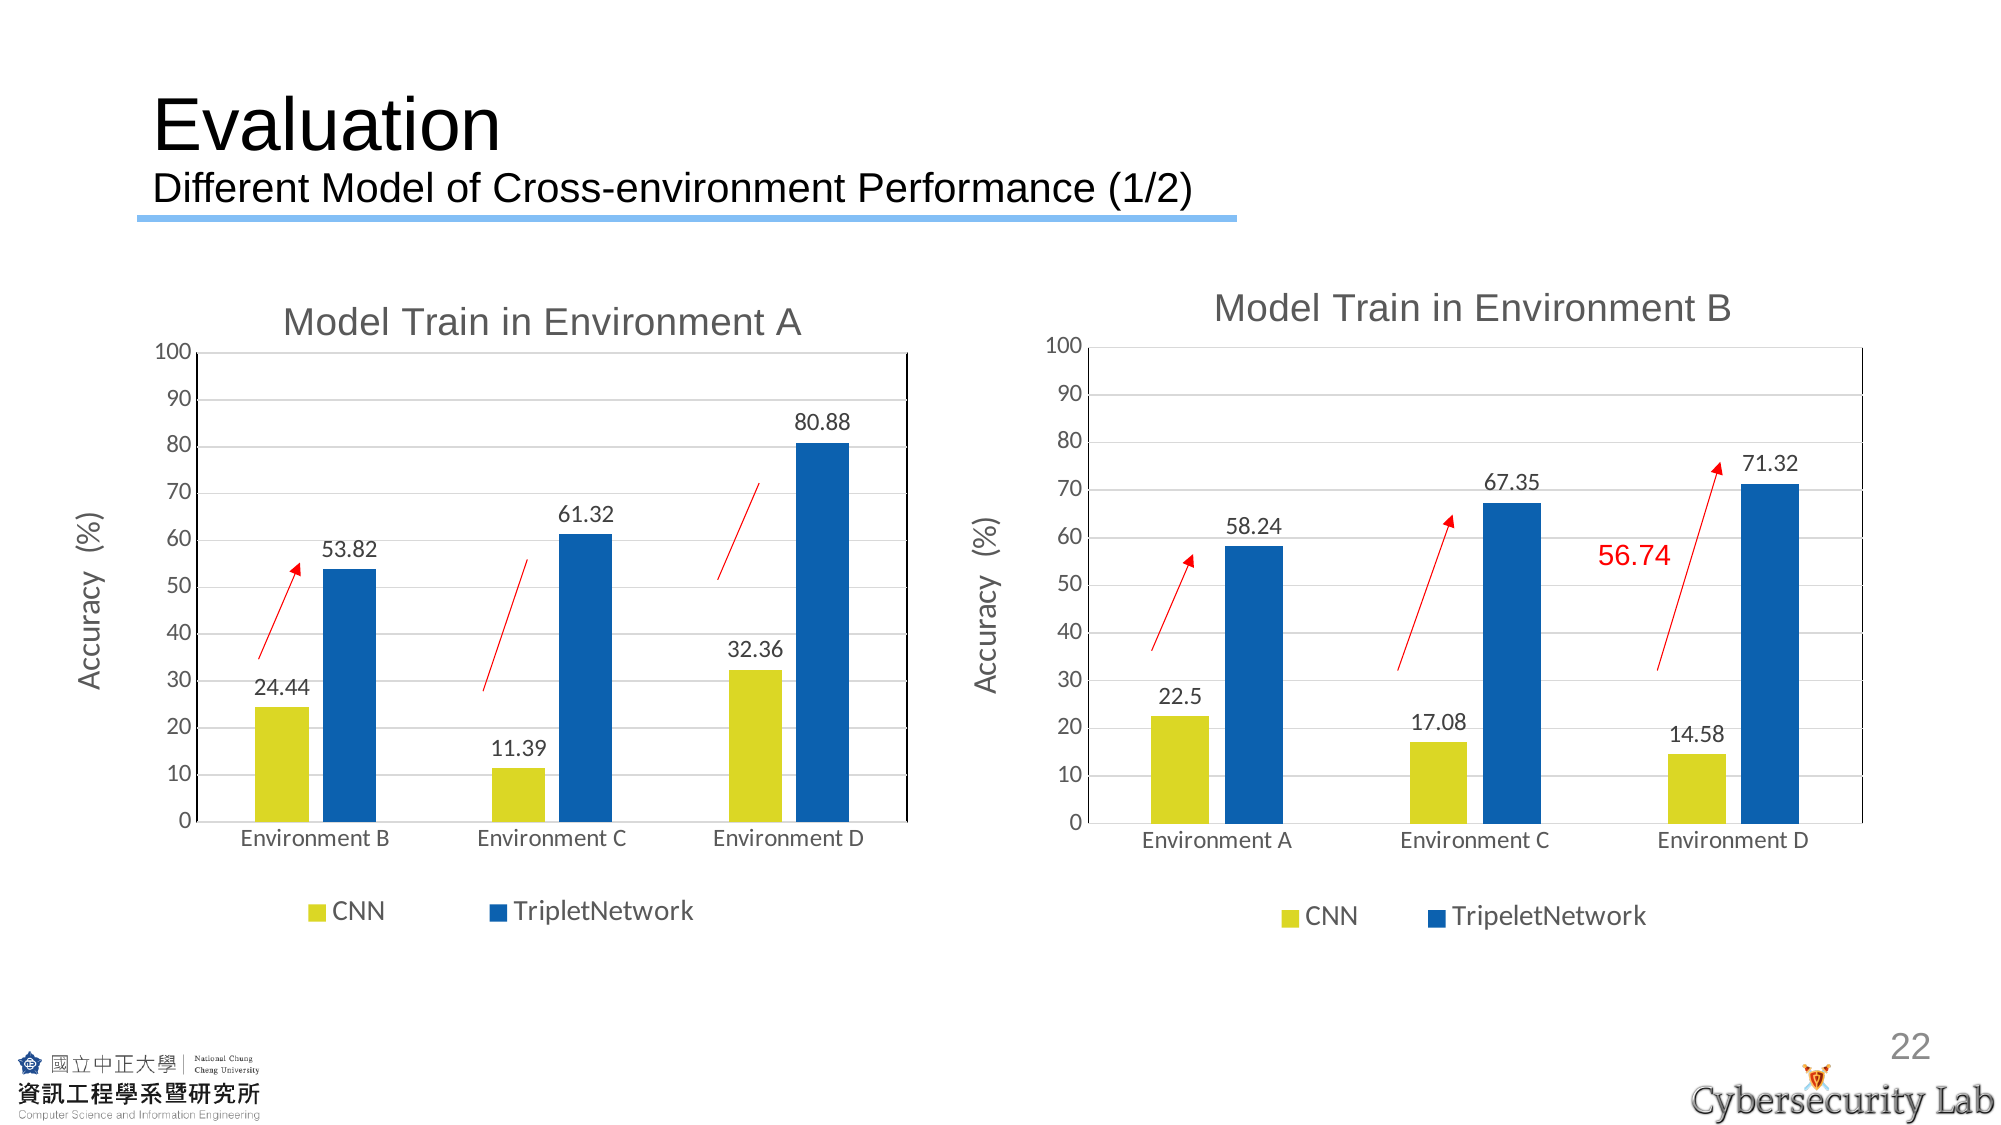

# Evaluation Different Model of Cross-environment Performance (1/2)

### Chart: Model Train in Environment B

| Category | CNN | TripeletNetwork |
|---|---|---|
| Environment A | 22.5 | 58.24 |
| Environment C | 17.08 | 67.35 |
| Environment D | 14.58 | 71.32 |

### Chart: Model Train in Environment A

| Category | CNN | TripletNetwork |
|---|---|---|
| Environment B | 24.44 | 53.82 |
| Environment C | 11.39 | 61.32 |
| Environment D | 32.36 | 80.88 |
56.74
22